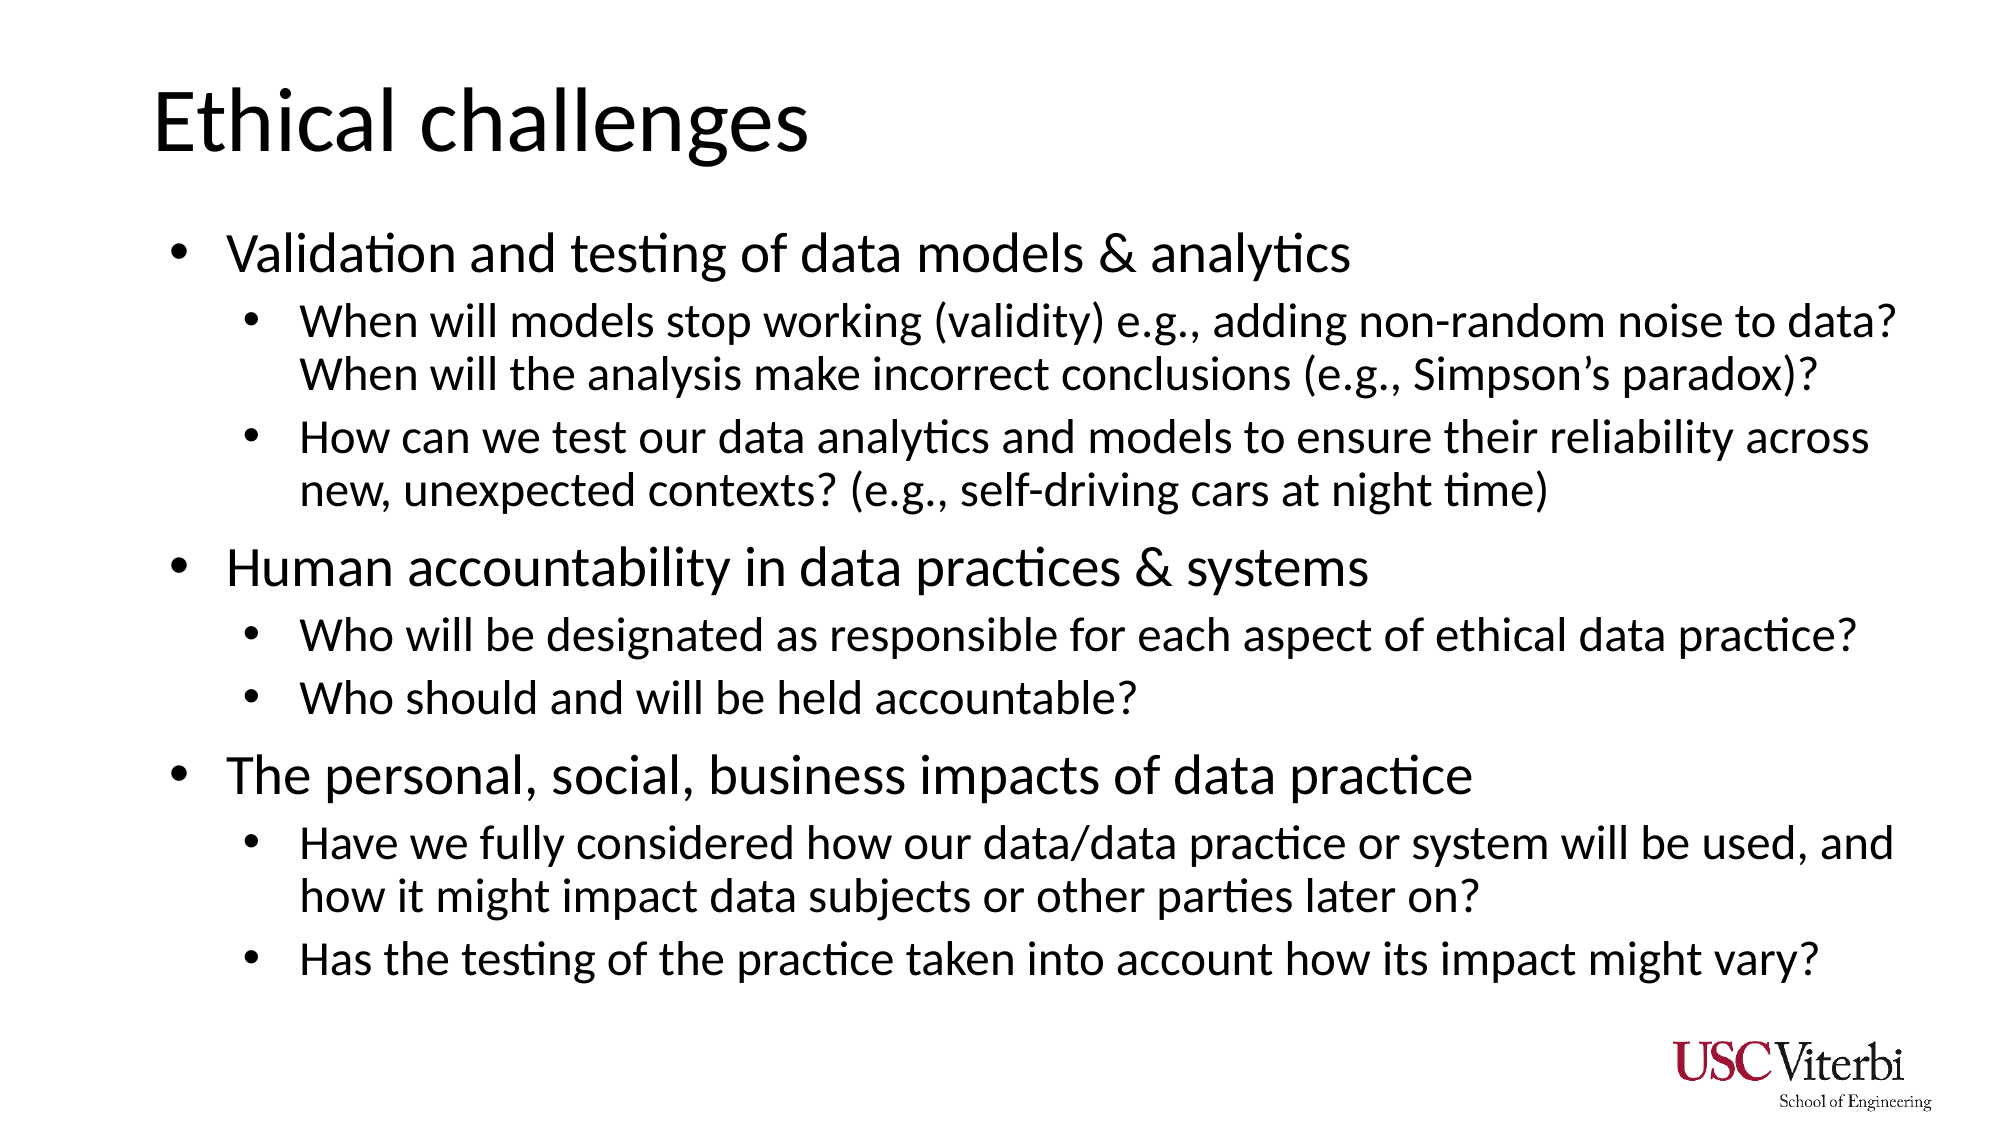

# Ethical challenges
Validation and testing of data models & analytics
When will models stop working (validity) e.g., adding non-random noise to data? When will the analysis make incorrect conclusions (e.g., Simpson’s paradox)?
How can we test our data analytics and models to ensure their reliability across new, unexpected contexts? (e.g., self-driving cars at night time)
Human accountability in data practices & systems
Who will be designated as responsible for each aspect of ethical data practice?
Who should and will be held accountable?
The personal, social, business impacts of data practice
Have we fully considered how our data/data practice or system will be used, and how it might impact data subjects or other parties later on?
Has the testing of the practice taken into account how its impact might vary?